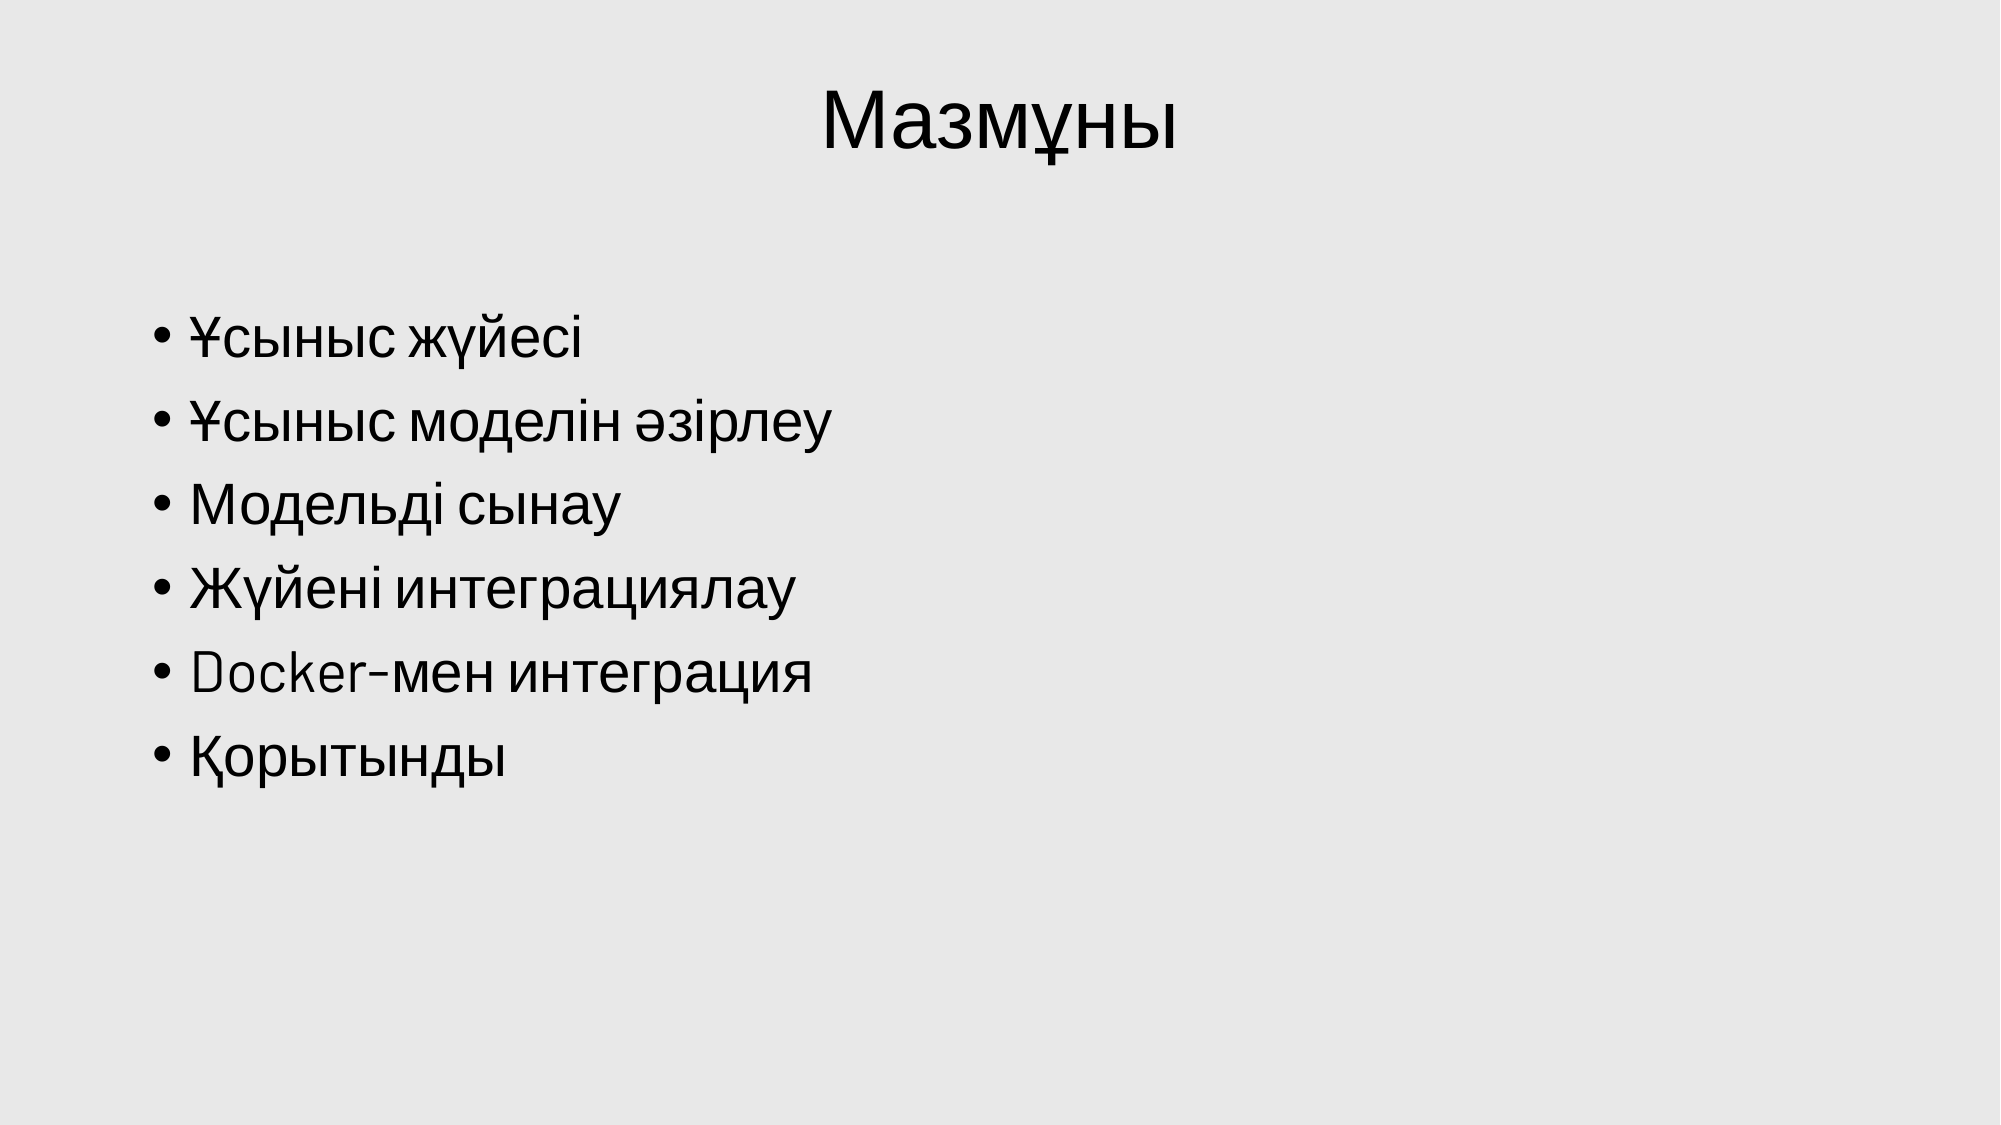

# Мазмұны
Ұсыныс жүйесі
Ұсыныс моделін әзірлеу
Модельді сынау
Жүйені интеграциялау
Docker-мен интеграция
Қорытынды